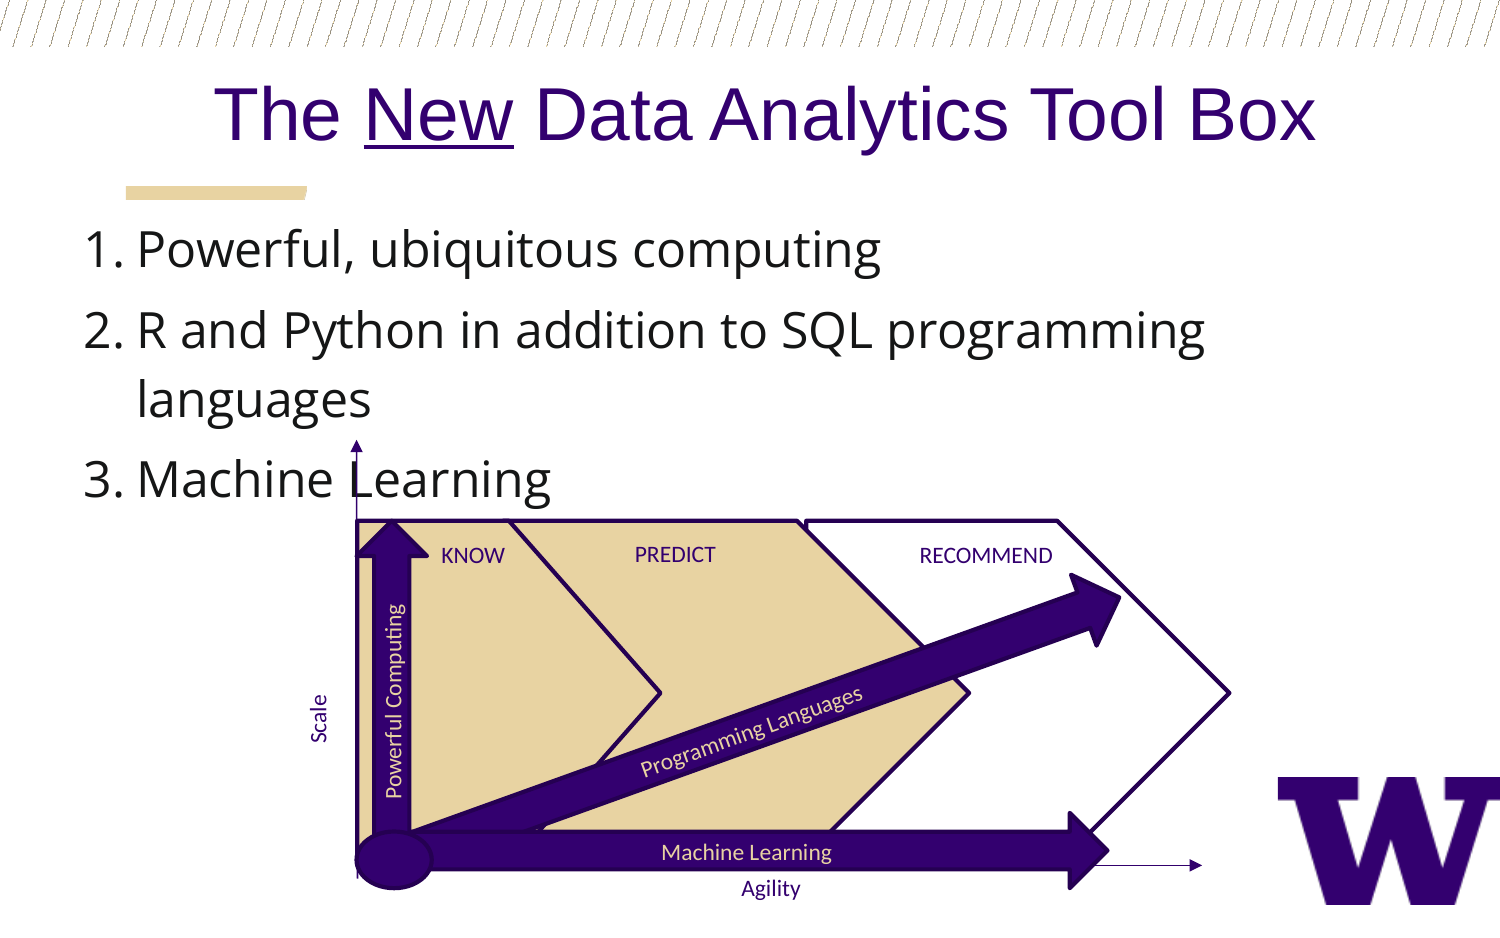

The New Data Analytics Tool Box
Powerful, ubiquitous computing
R and Python in addition to SQL programming languages
Machine Learning

PREDICT
KNOW
RECOMMEND
Powerful Computing
Programming Languages
Scale
Machine Learning

Agility